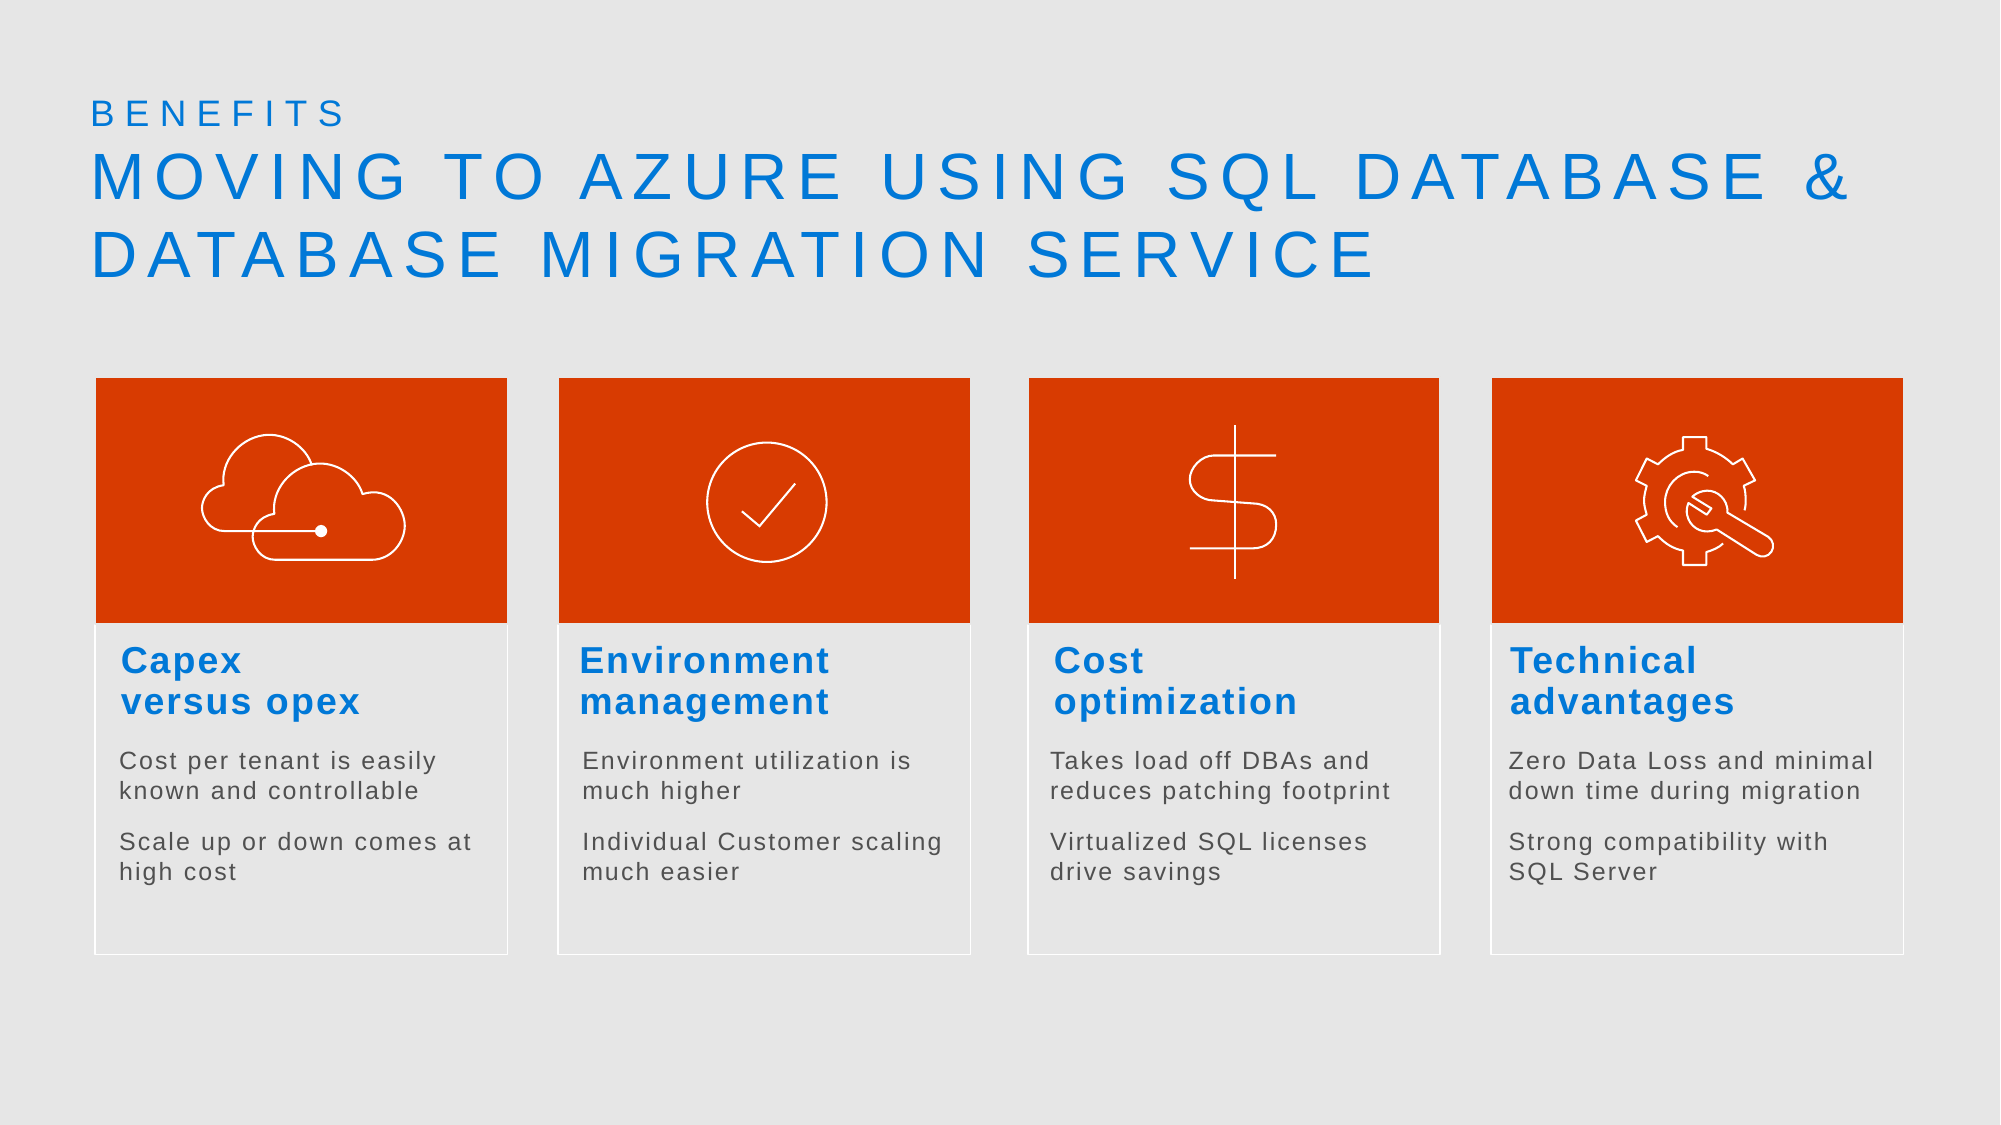

BENEFITS
MOVING TO AZURE using SQL database & Database Migration Service

Capex
versus opex
Cost per tenant is easily known and controllable
Scale up or down comes at high cost

Environment
management
Environment utilization is much higher
Individual Customer scaling much easier

Cost
optimization
Takes load off DBAs and reduces patching footprint
Virtualized SQL licenses drive savings

Technical
advantages
Zero Data Loss and minimal down time during migration
Strong compatibility with SQL Server